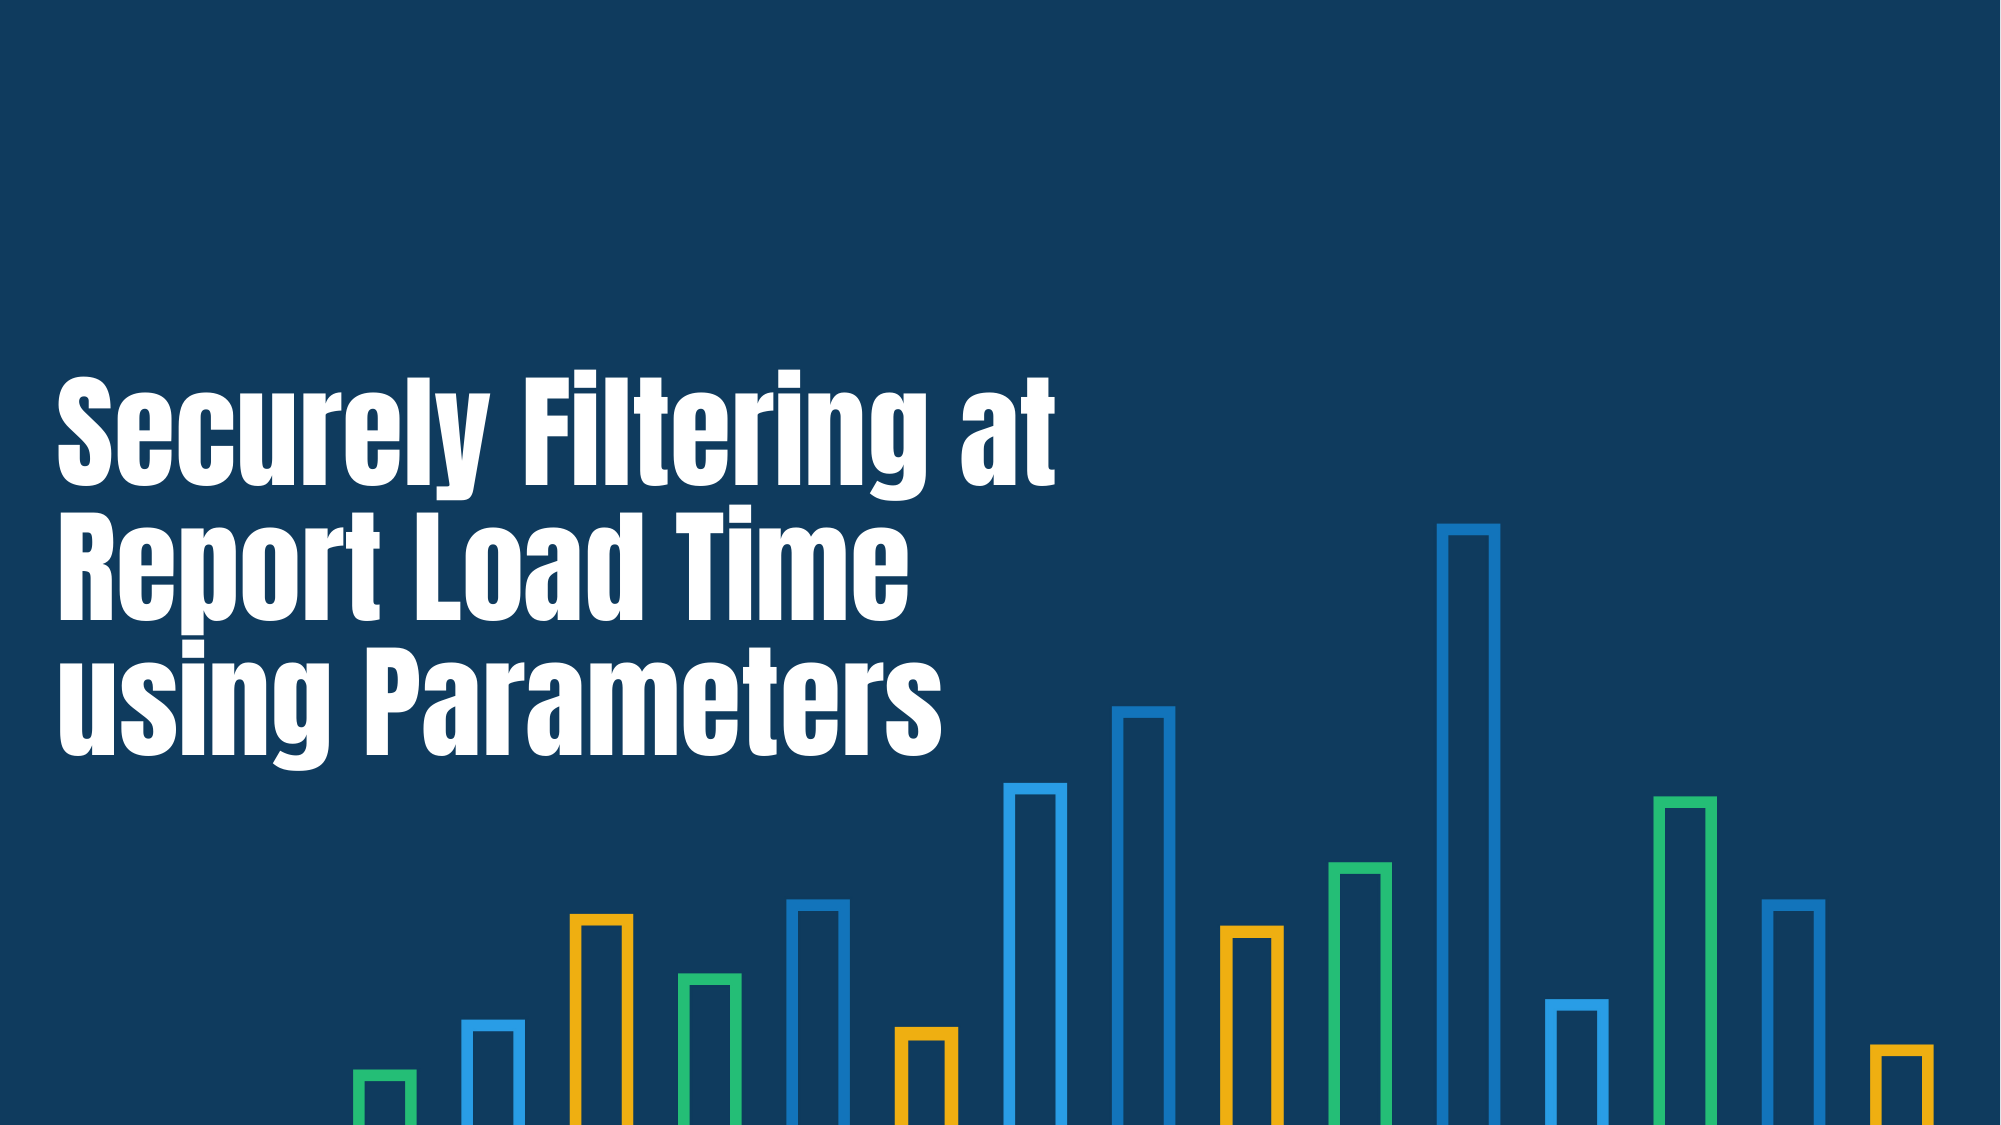

# Securely Filtering at Report Load Time using Parameters